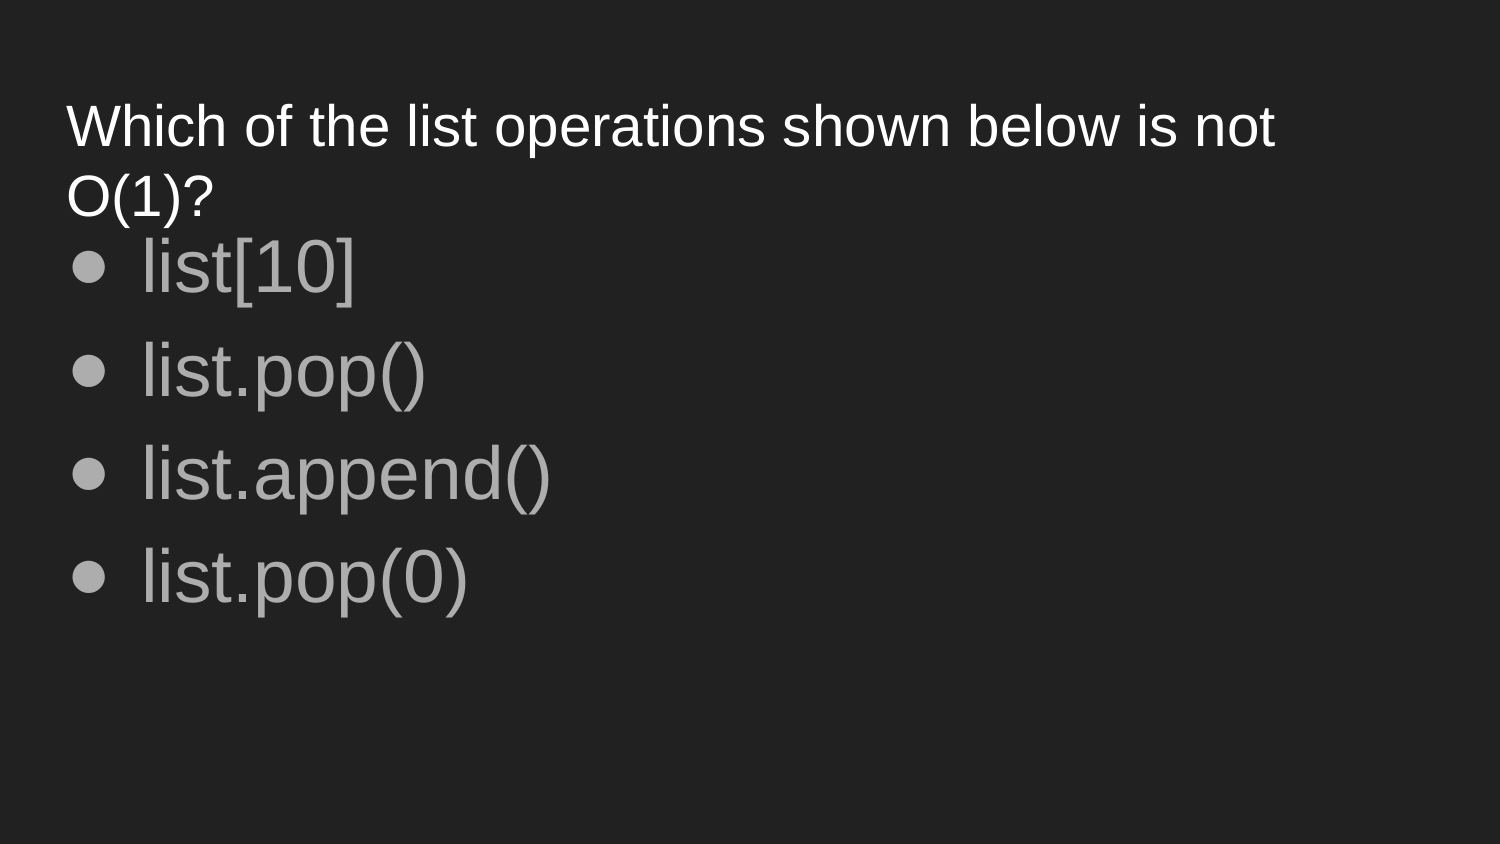

# Which of the list operations shown below is not O(1)?
list[10]
list.pop()
list.append()
list.pop(0)